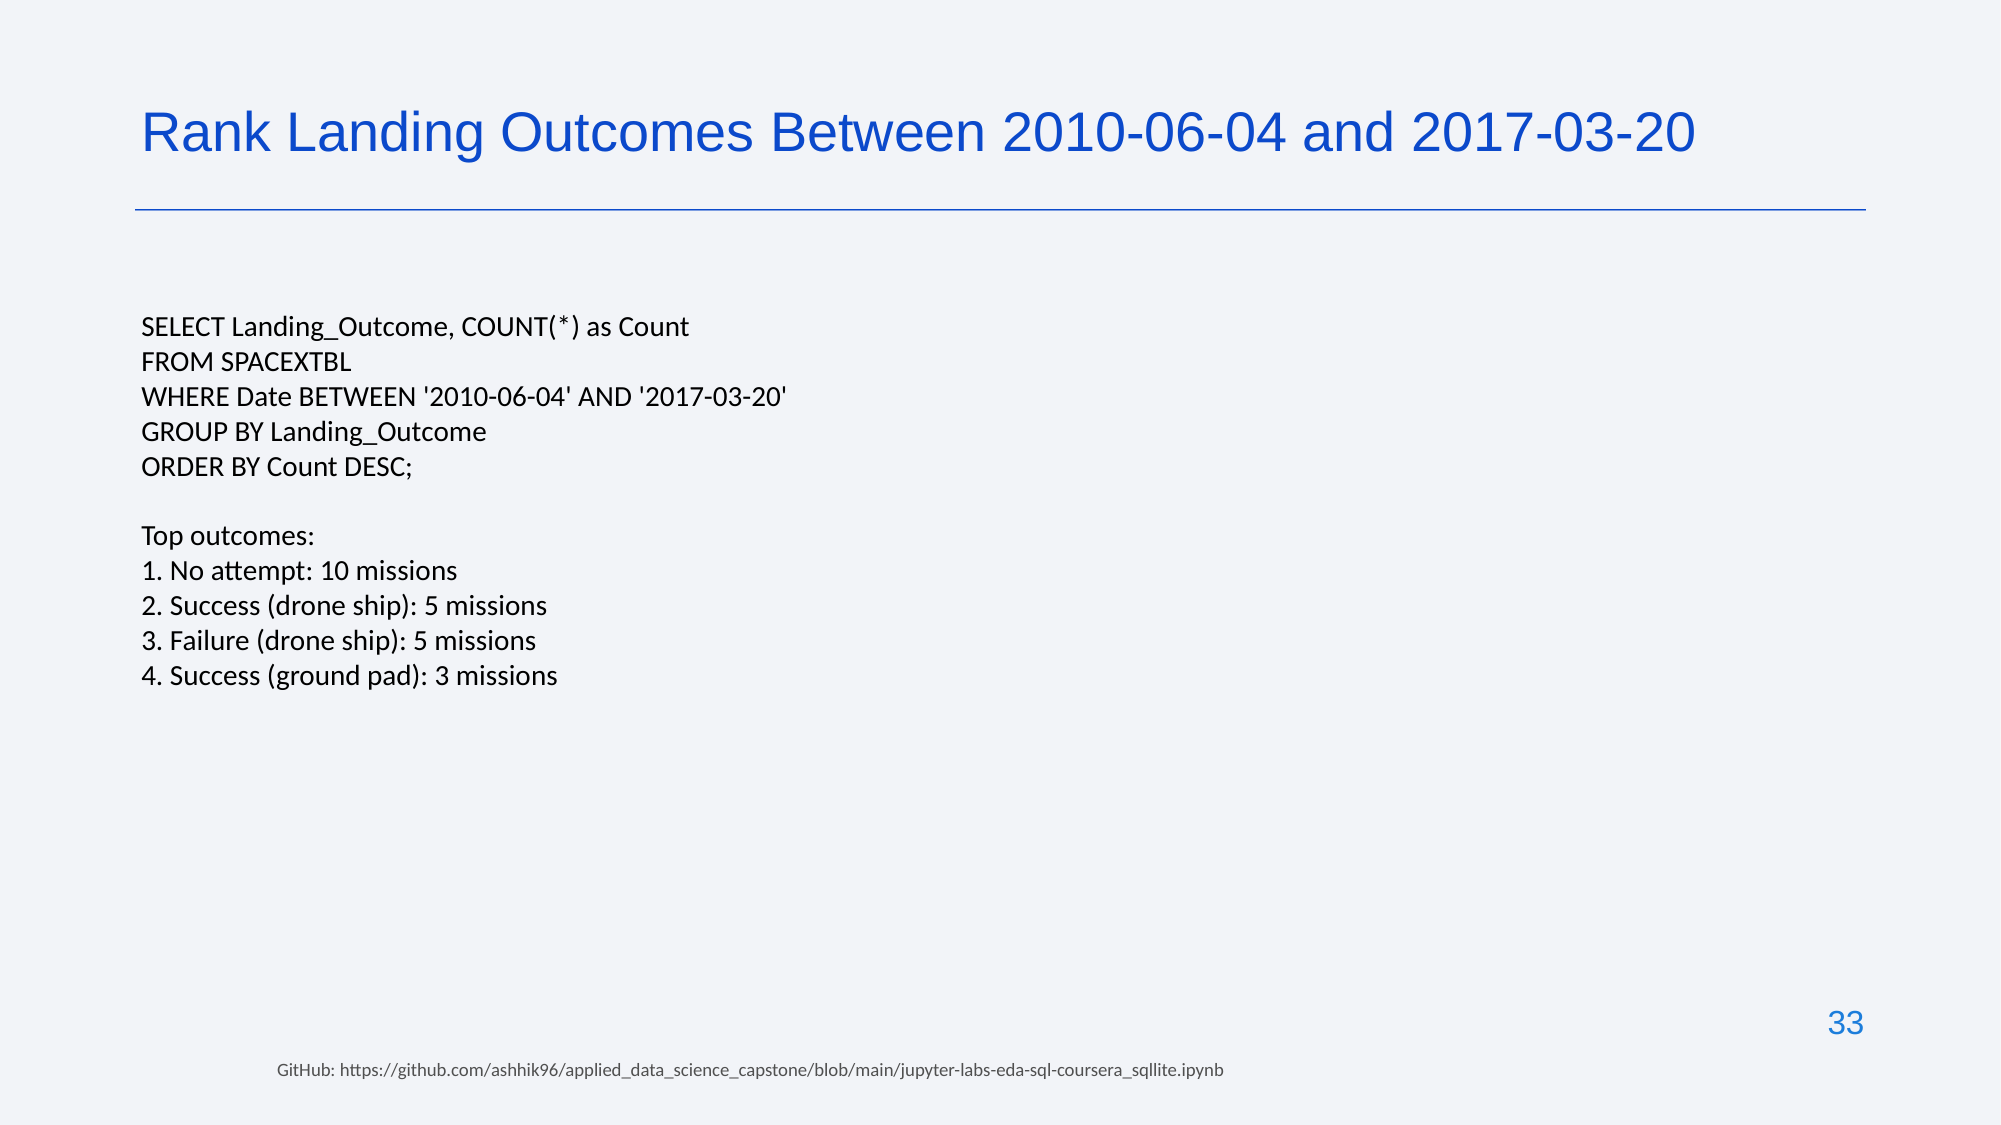

Rank Landing Outcomes Between 2010-06-04 and 2017-03-20
SELECT Landing_Outcome, COUNT(*) as Count
FROM SPACEXTBL
WHERE Date BETWEEN '2010-06-04' AND '2017-03-20'
GROUP BY Landing_Outcome
ORDER BY Count DESC;

Top outcomes:
1. No attempt: 10 missions
2. Success (drone ship): 5 missions
3. Failure (drone ship): 5 missions
4. Success (ground pad): 3 missions
33
GitHub: https://github.com/ashhik96/applied_data_science_capstone/blob/main/jupyter-labs-eda-sql-coursera_sqllite.ipynb